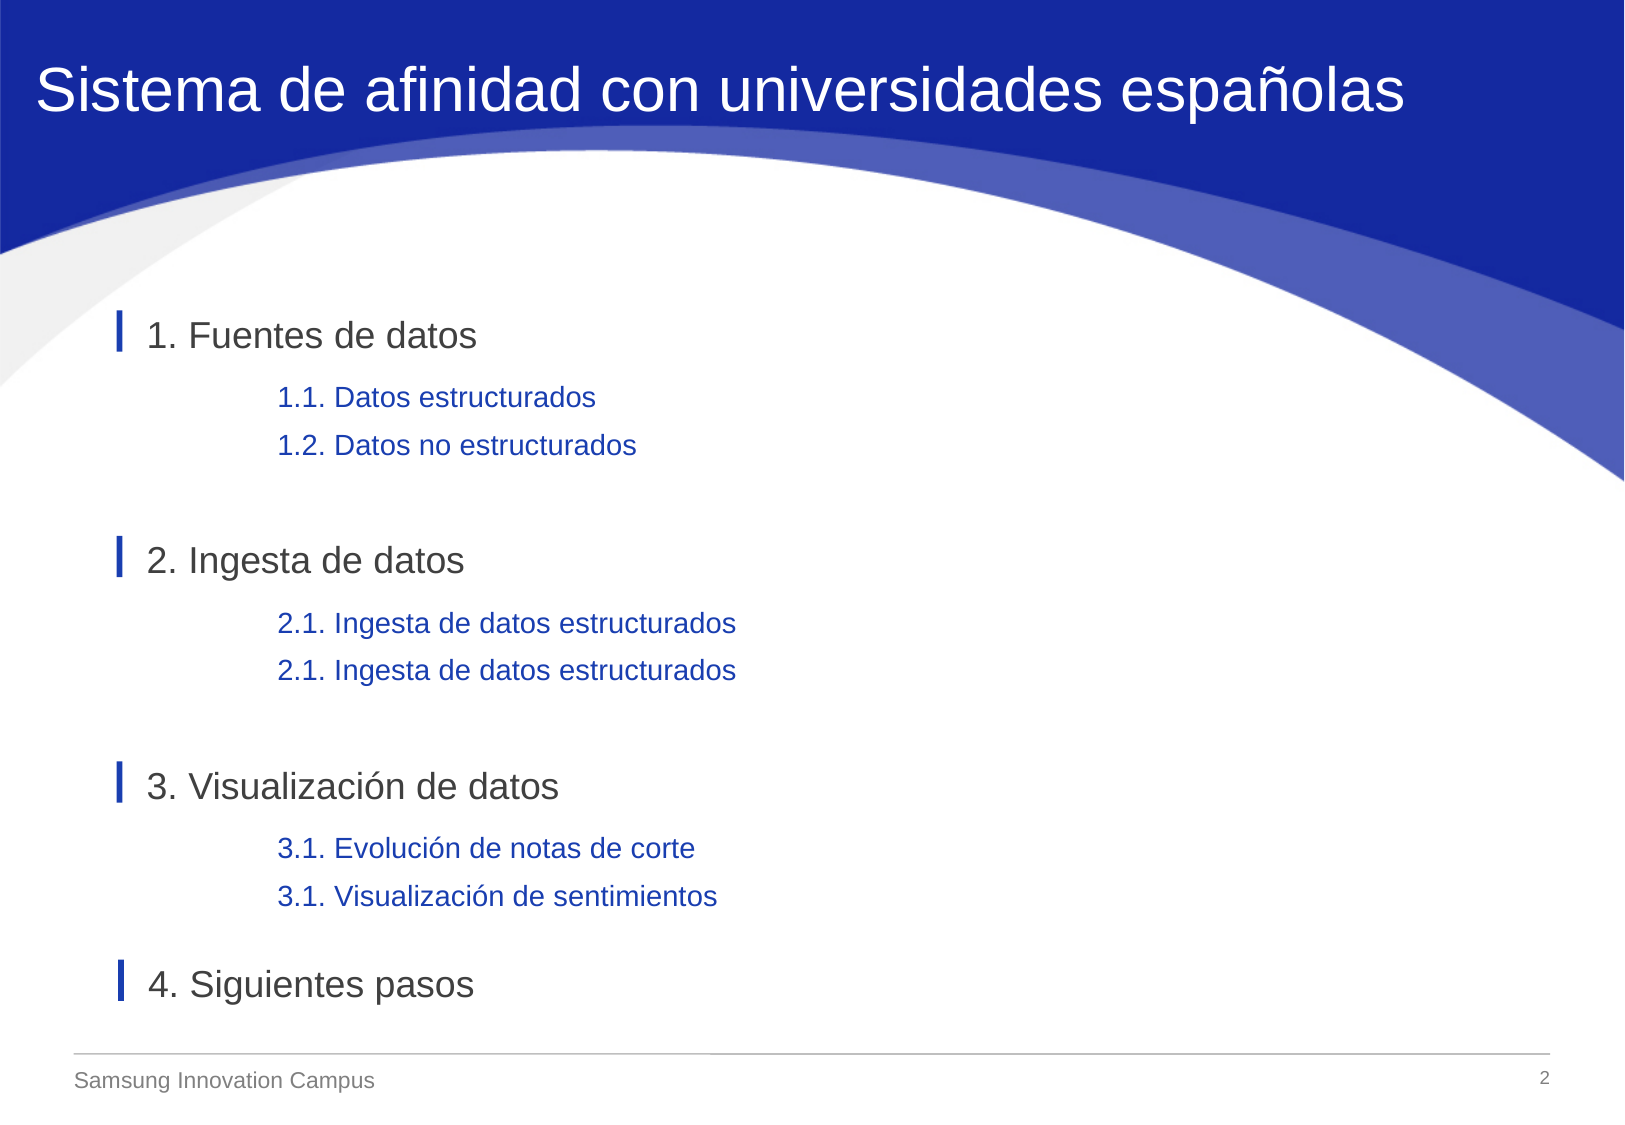

Sistema de afinidad con universidades españolas

1. Fuentes de datos
1.1. Datos estructurados
1.2. Datos no estructurados

2. Ingesta de datos
2.1. Ingesta de datos estructurados
2.1. Ingesta de datos estructurados

3. Visualización de datos
3.1. Evolución de notas de corte
3.1. Visualización de sentimientos

4. Siguientes pasos